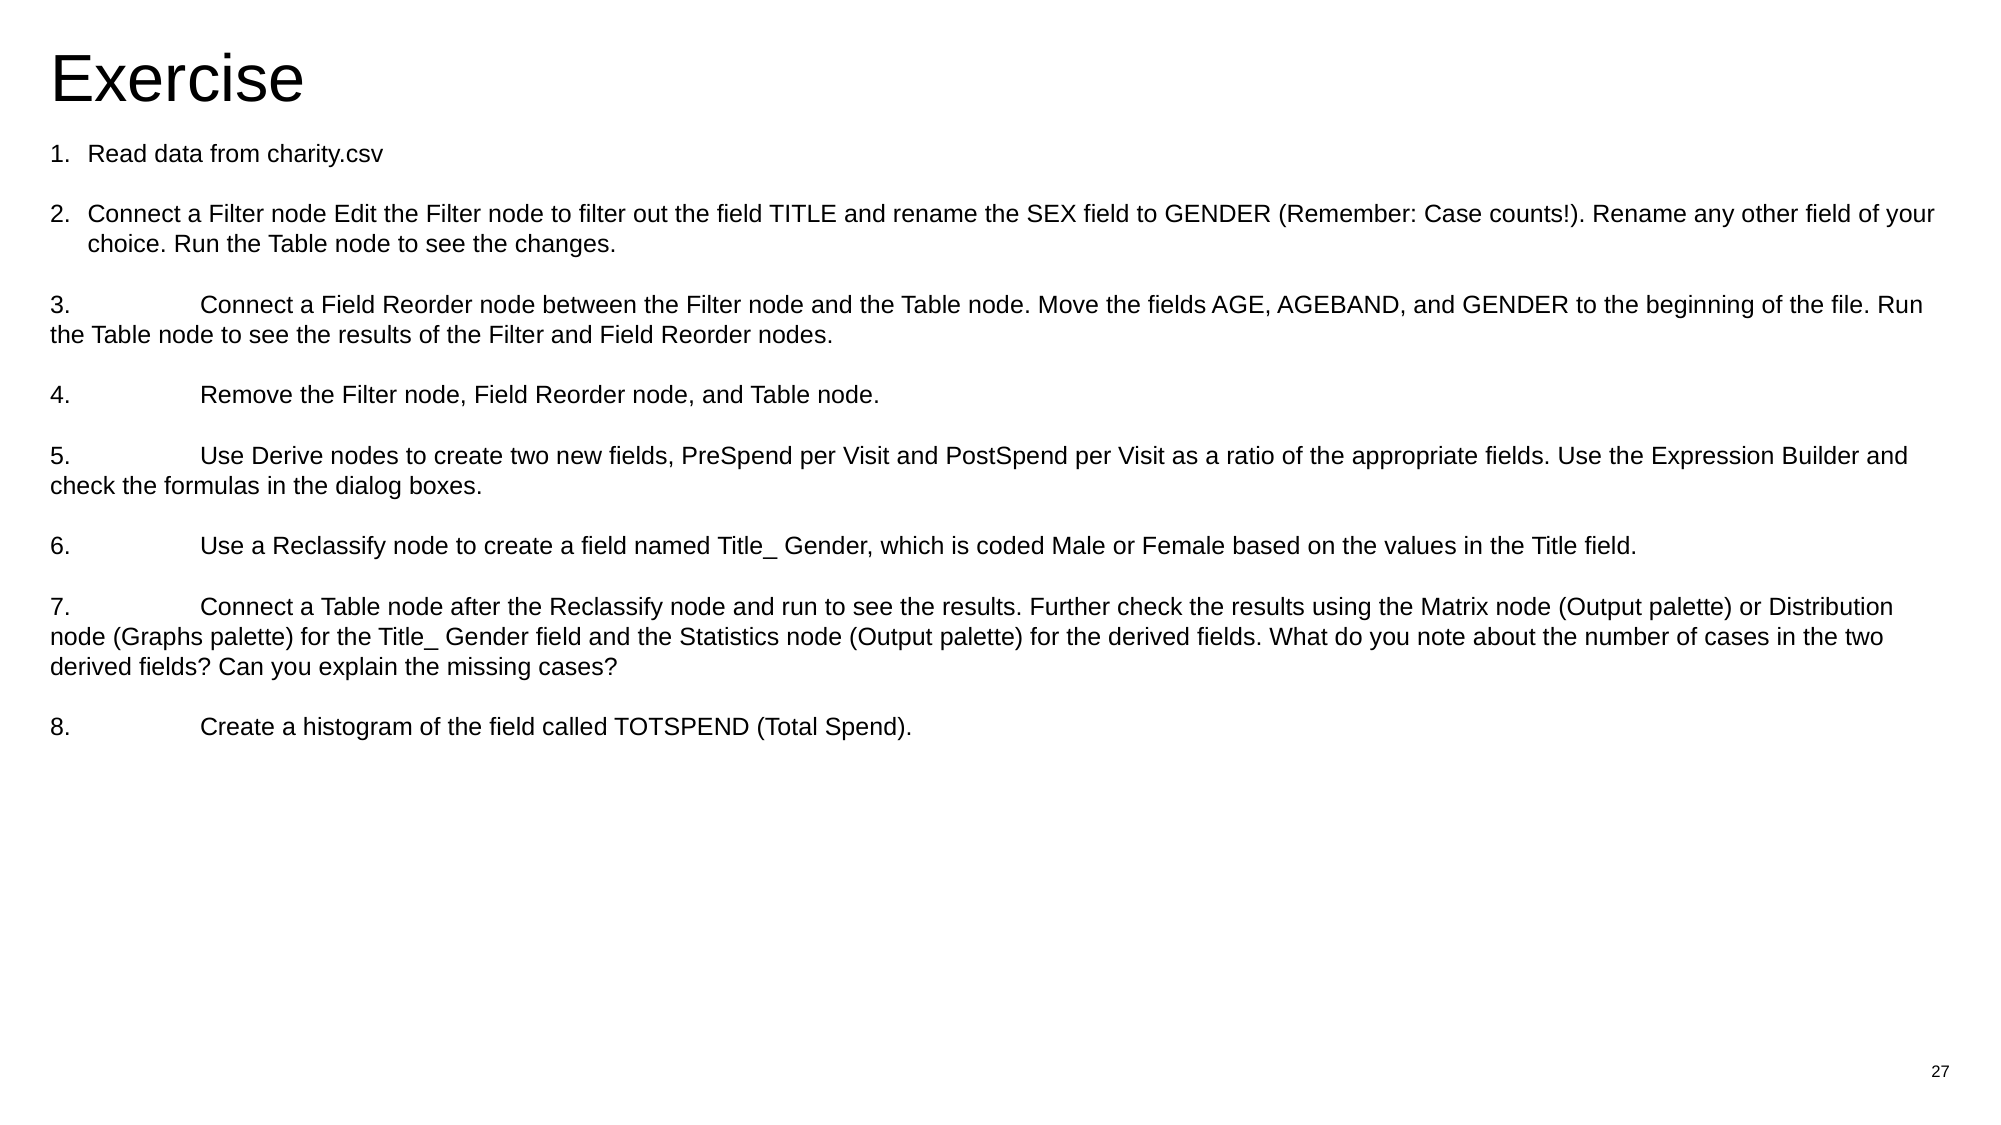

# Exercise
Read data from charity.csv
Connect a Filter node Edit the Filter node to filter out the field TITLE and rename the SEX field to GENDER (Remember: Case counts!). Rename any other field of your choice. Run the Table node to see the changes.
3.	Connect a Field Reorder node between the Filter node and the Table node. Move the fields AGE, AGEBAND, and GENDER to the beginning of the file. Run the Table node to see the results of the Filter and Field Reorder nodes.
4.	Remove the Filter node, Field Reorder node, and Table node.
5.	Use Derive nodes to create two new fields, PreSpend per Visit and PostSpend per Visit as a ratio of the appropriate fields. Use the Expression Builder and check the formulas in the dialog boxes.
6.	Use a Reclassify node to create a field named Title_ Gender, which is coded Male or Female based on the values in the Title field.
7.	Connect a Table node after the Reclassify node and run to see the results. Further check the results using the Matrix node (Output palette) or Distribution node (Graphs palette) for the Title_ Gender field and the Statistics node (Output palette) for the derived fields. What do you note about the number of cases in the two derived fields? Can you explain the missing cases?
8.	Create a histogram of the field called TOTSPEND (Total Spend).
27